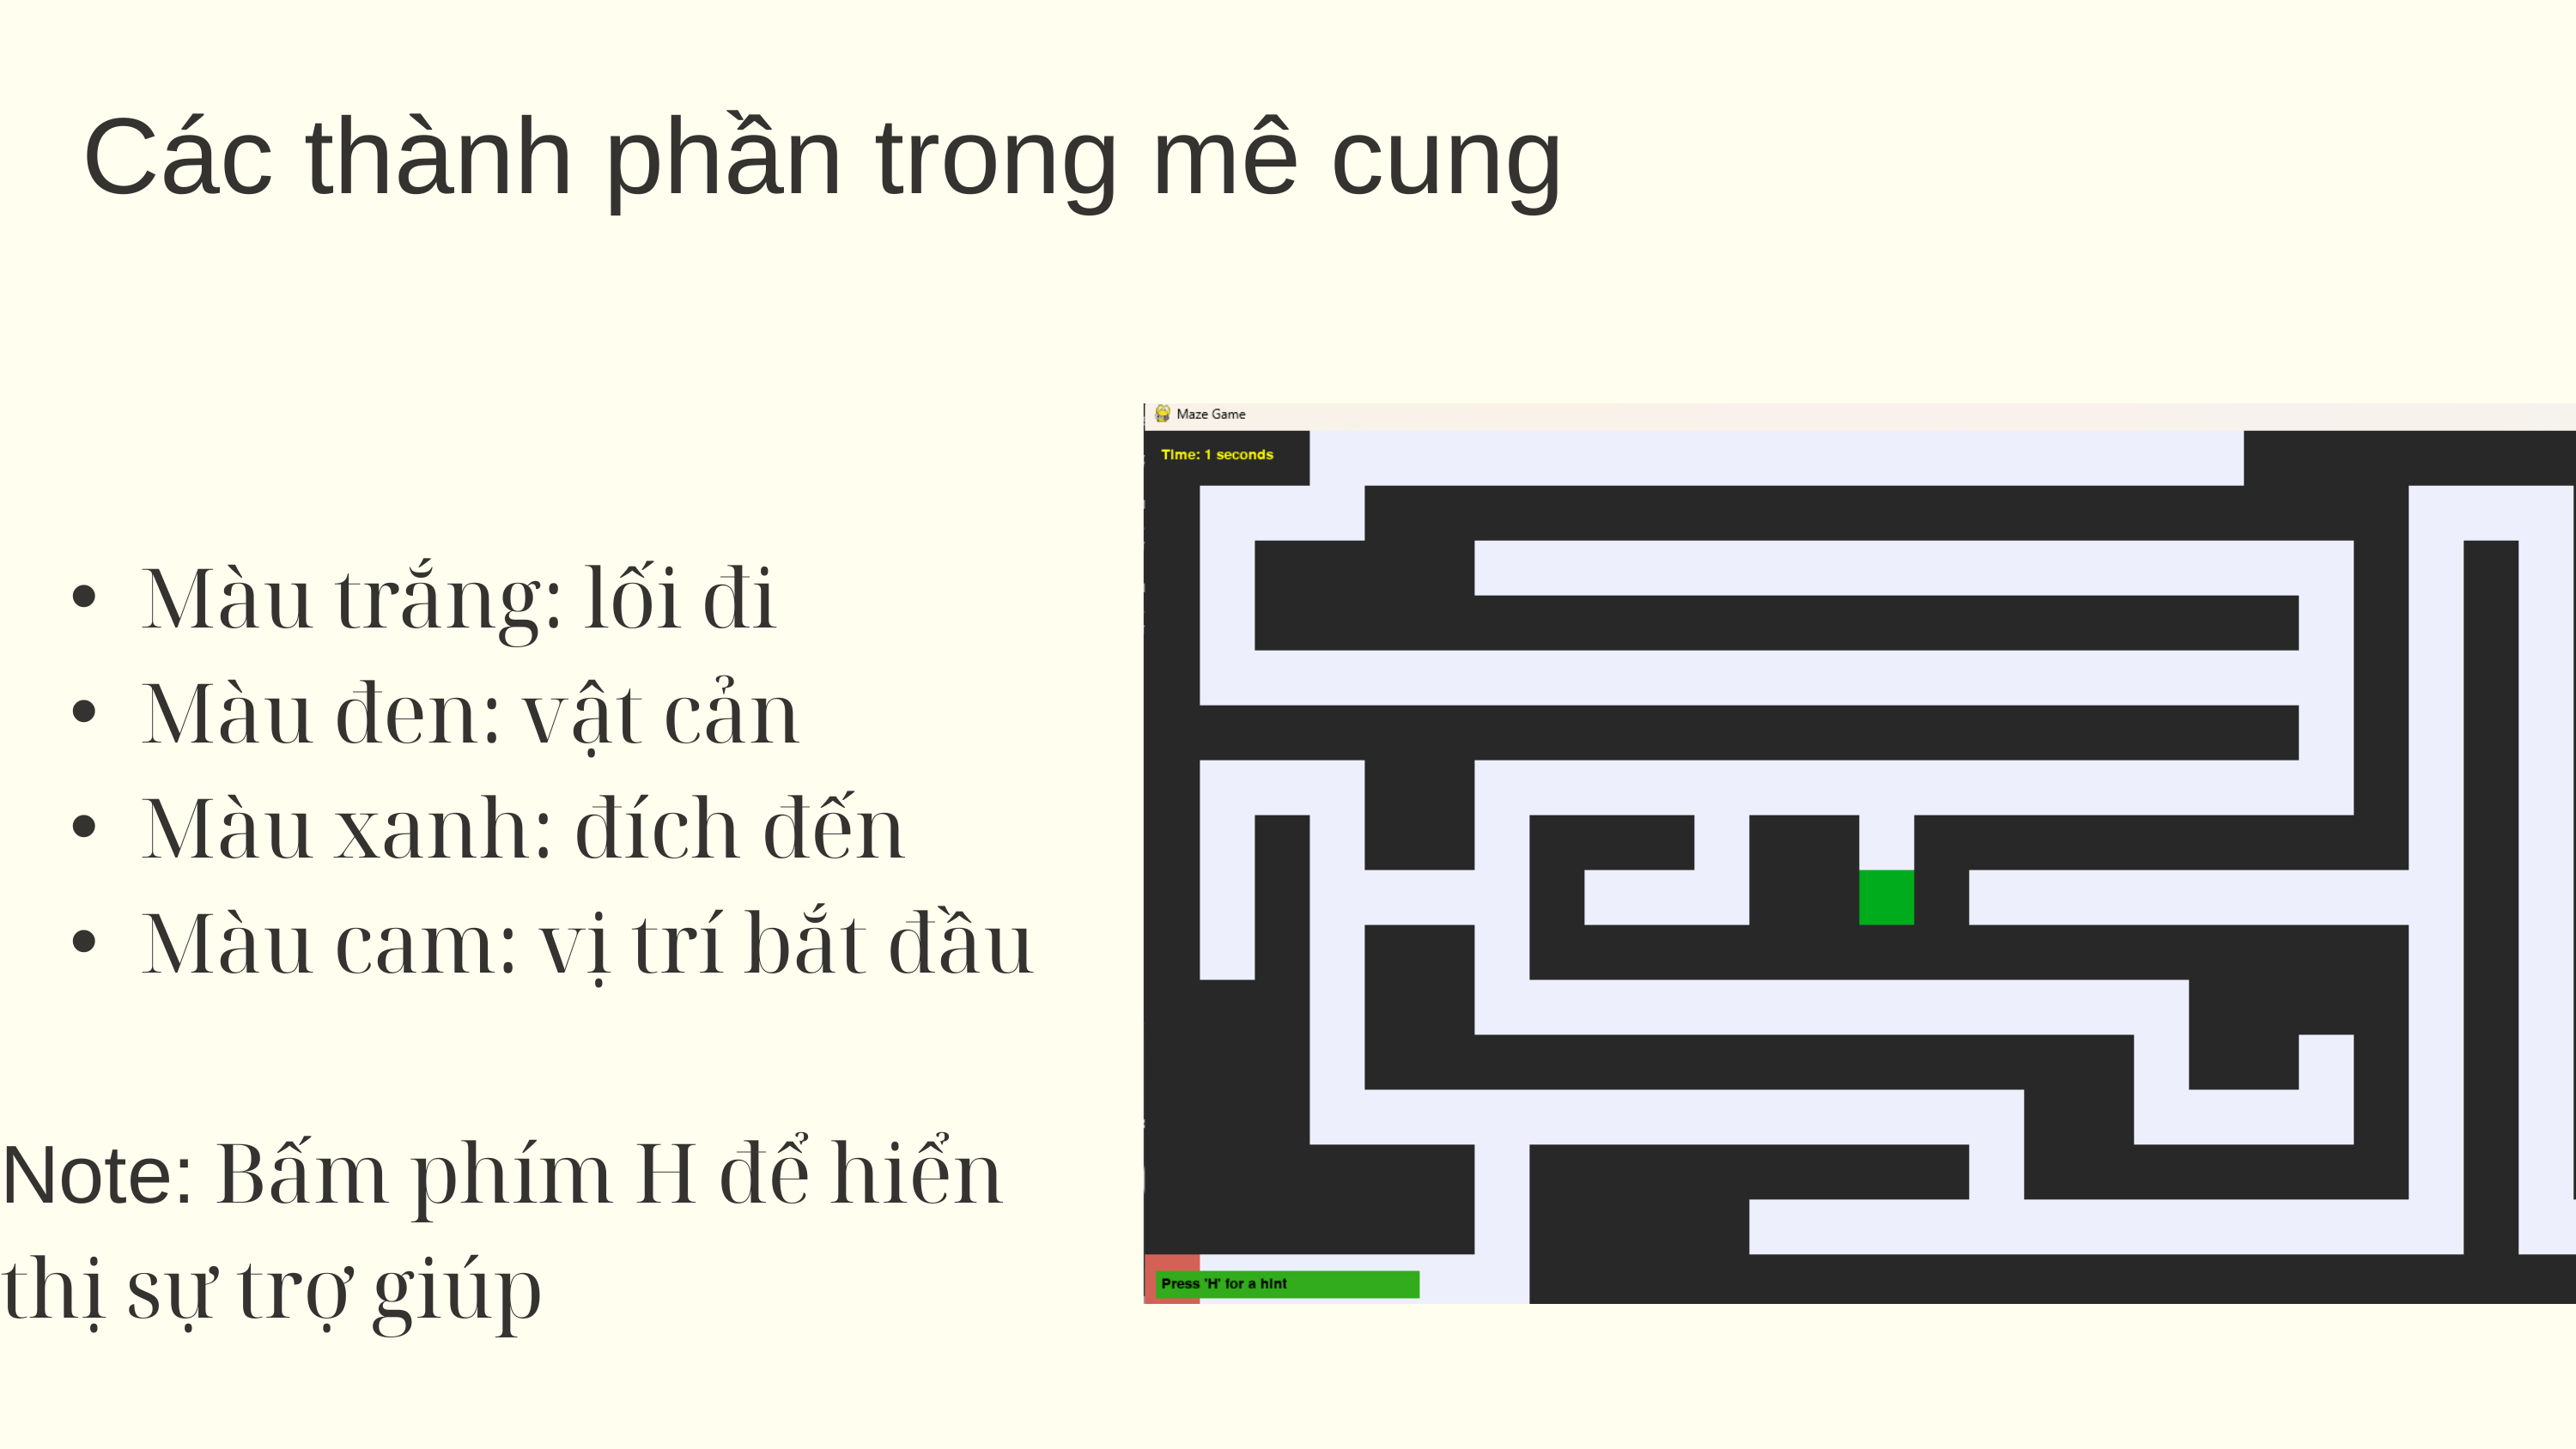

Các thành phần trong mê cung

Màu trắng: lối đi
Màu đen: vật cản
Màu xanh: đích đến
Màu cam: vị trí bắt đầu

Note: Bấm phím H để hiển
thị sự trợ giúp